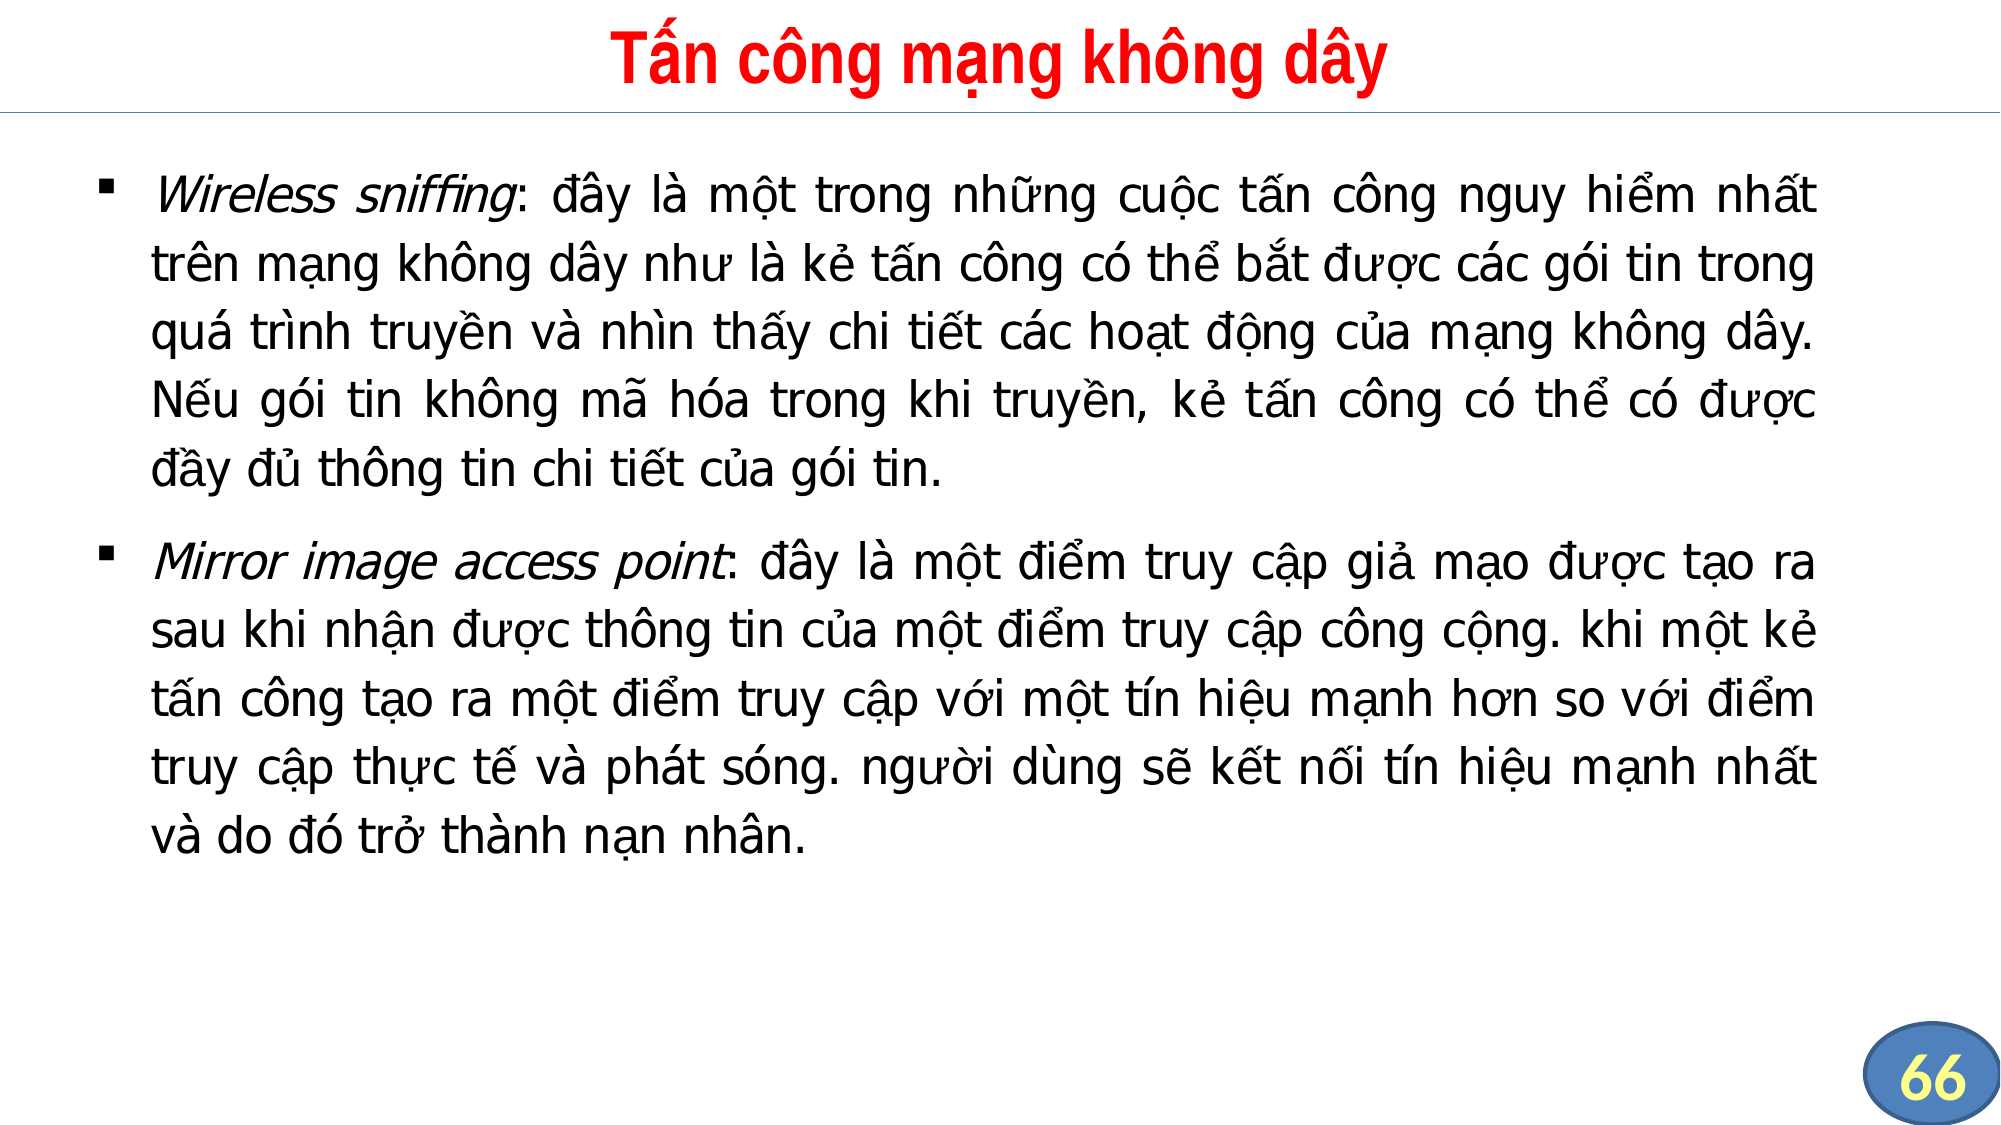

# Tấn công mạng không dây
Wireless sniffing: đây là một trong những cuộc tấn công nguy hiểm nhất trên mạng không dây như là kẻ tấn công có thể bắt được các gói tin trong quá trình truyền và nhìn thấy chi tiết các hoạt động của mạng không dây. Nếu gói tin không mã hóa trong khi truyền, kẻ tấn công có thể có được đầy đủ thông tin chi tiết của gói tin.
Mirror image access point: đây là một điểm truy cập giả mạo được tạo ra sau khi nhận được thông tin của một điểm truy cập công cộng. khi một kẻ tấn công tạo ra một điểm truy cập với một tín hiệu mạnh hơn so với điểm truy cập thực tế và phát sóng. người dùng sẽ kết nối tín hiệu mạnh nhất và do đó trở thành nạn nhân.
66